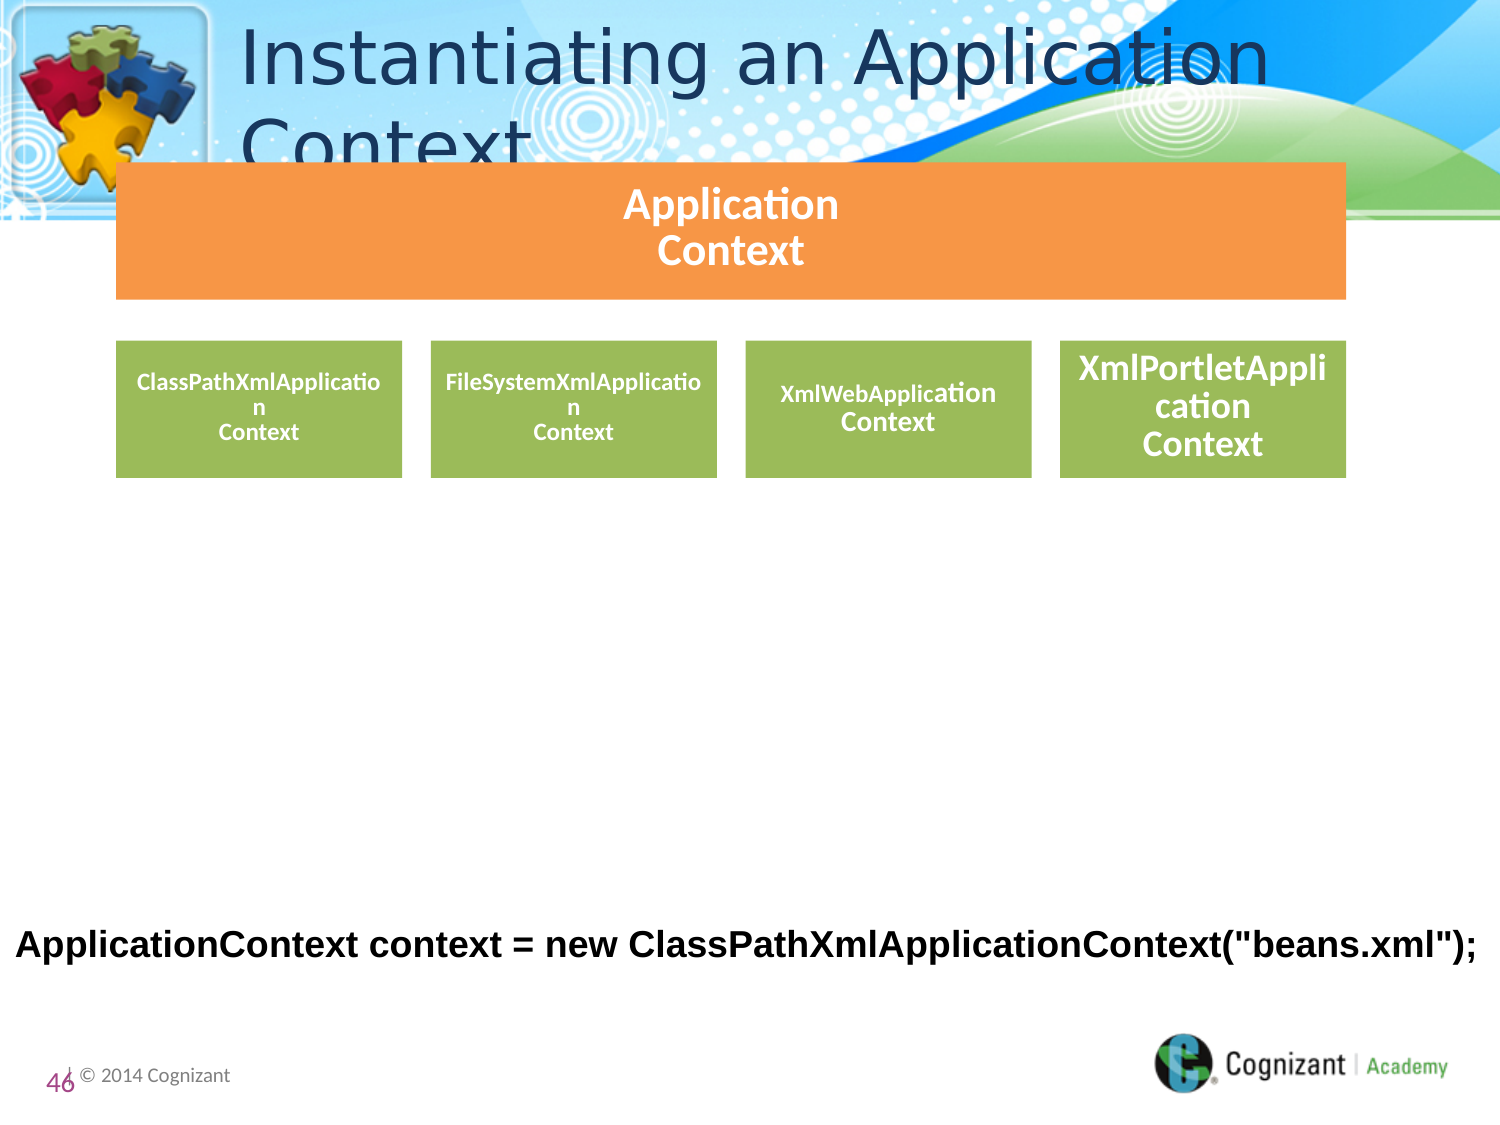

# Instantiating an Application Context
Application
Context
ClassPathXmlApplication
Context
FileSystemXmlApplication
Context
XmlWebApplication
Context
XmlPortletApplication
Context
ApplicationContext context = new ClassPathXmlApplicationContext("beans.xml");
46